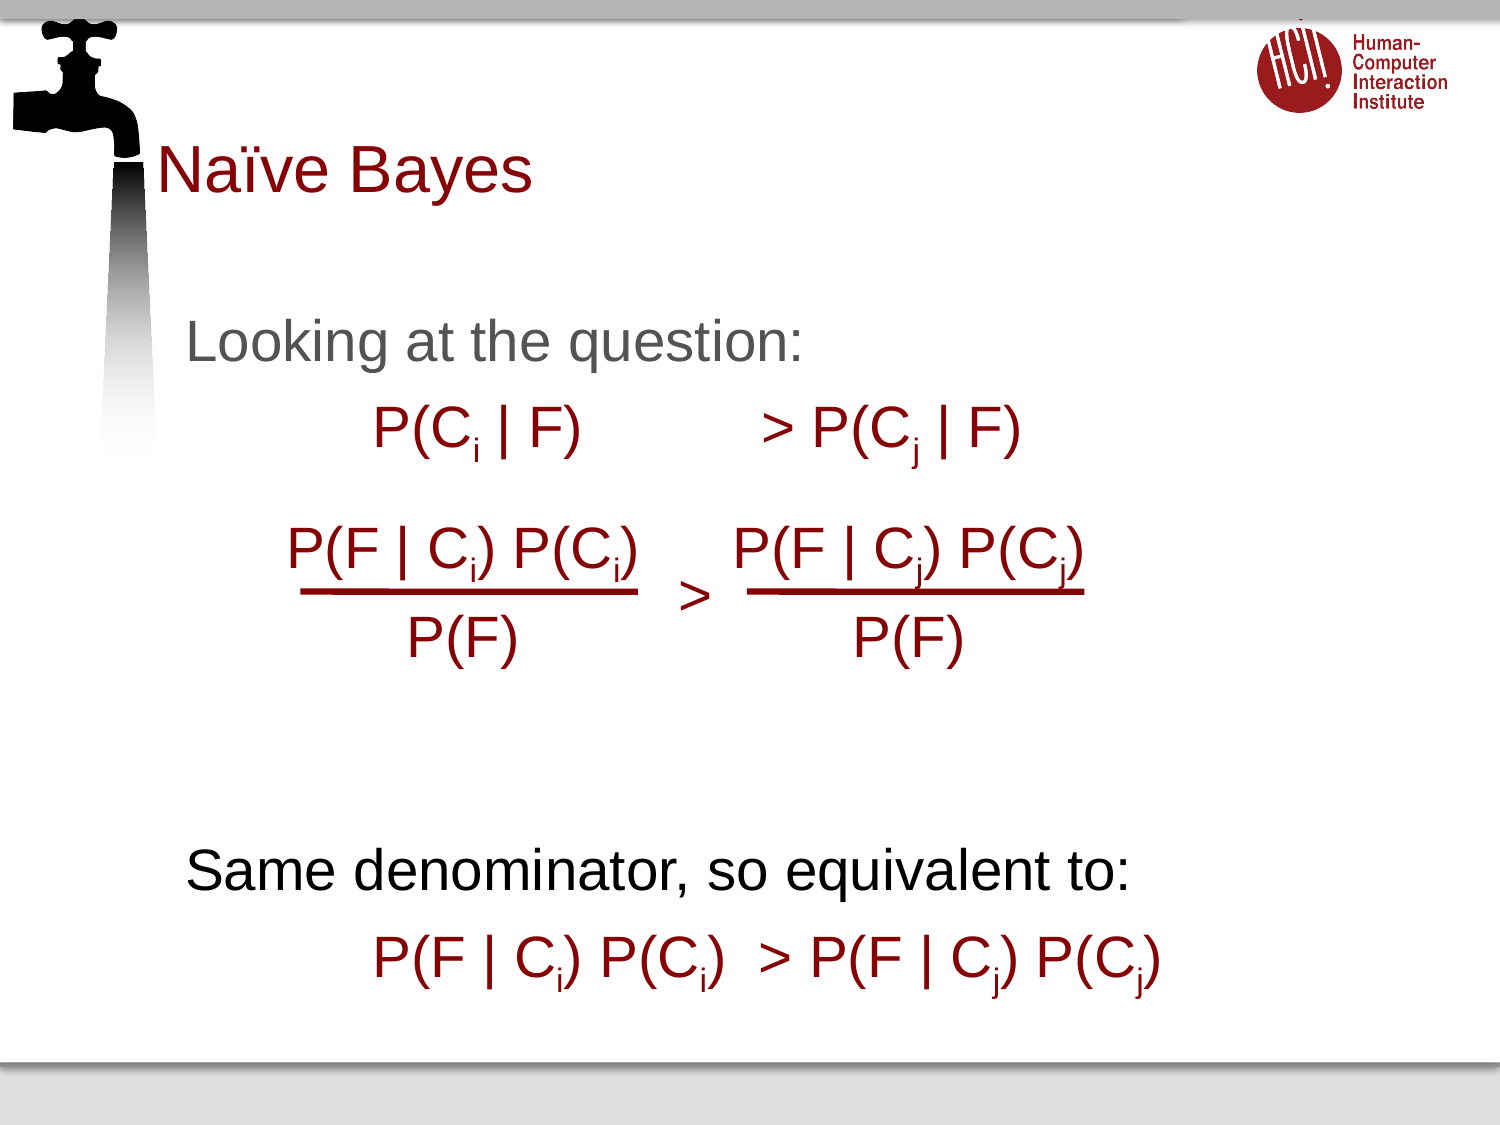

# Naïve Bayes
Looking at the question:
		P(Ci | F)           > P(Cj | F)

Same denominator, so equivalent to:
		P(F | Ci) P(Ci)  > P(F | Cj) P(Cj)

P(F | Ci) P(Ci)
P(F)

P(F | Cj) P(Cj)
P(F)

>